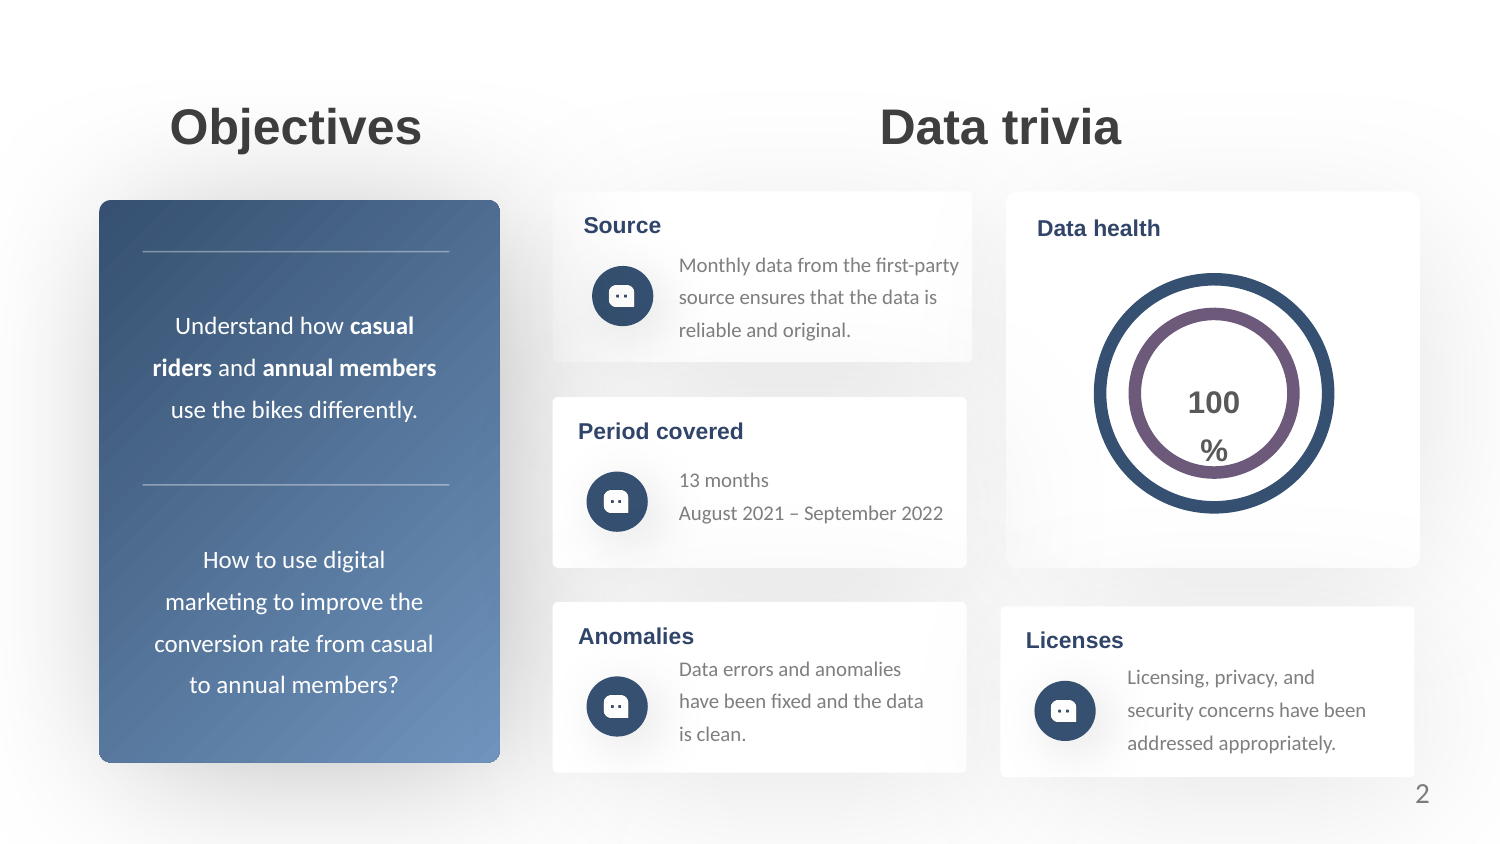

Objectives
Data trivia

Source

Data health
Monthly data from the first-party source ensures that the data is reliable and original.
Understand how casual riders and annual members use the bikes differently.

100%

Period covered
13 months
August 2021 – September 2022

How to use digital marketing to improve the conversion rate from casual to annual members?

Anomalies
Licenses
Data errors and anomalies have been fixed and the data is clean.
Licensing, privacy, and security concerns have been addressed appropriately.